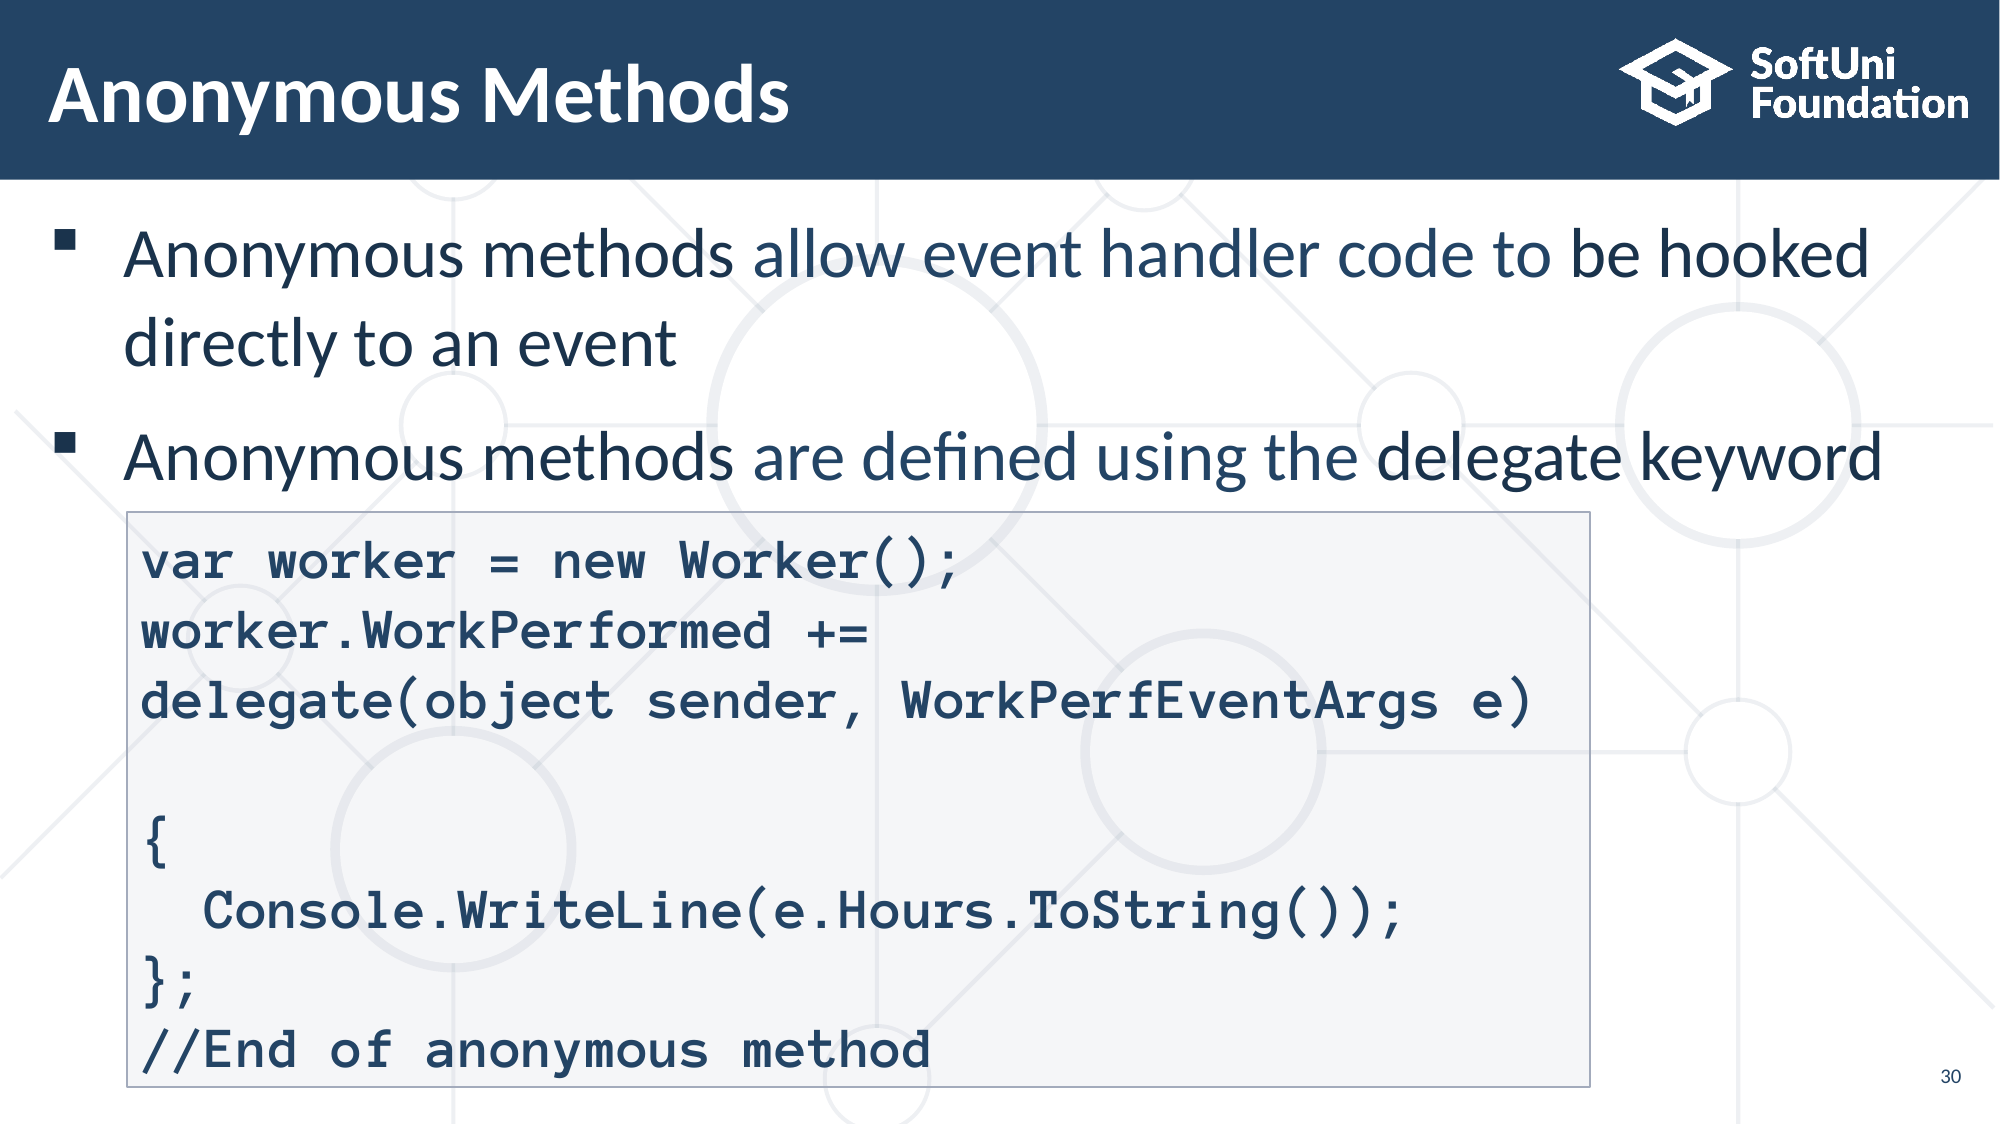

# Anonymous Methods
Anonymous methods allow event handler code to be hooked
directly to an event
Anonymous methods are defined using the delegate keyword
var worker = new Worker();
worker.WorkPerformed +=
delegate(object sender, WorkPerfEventArgs e)
{
  Console.WriteLine(e.Hours.ToString());
};
//End of anonymous method
30